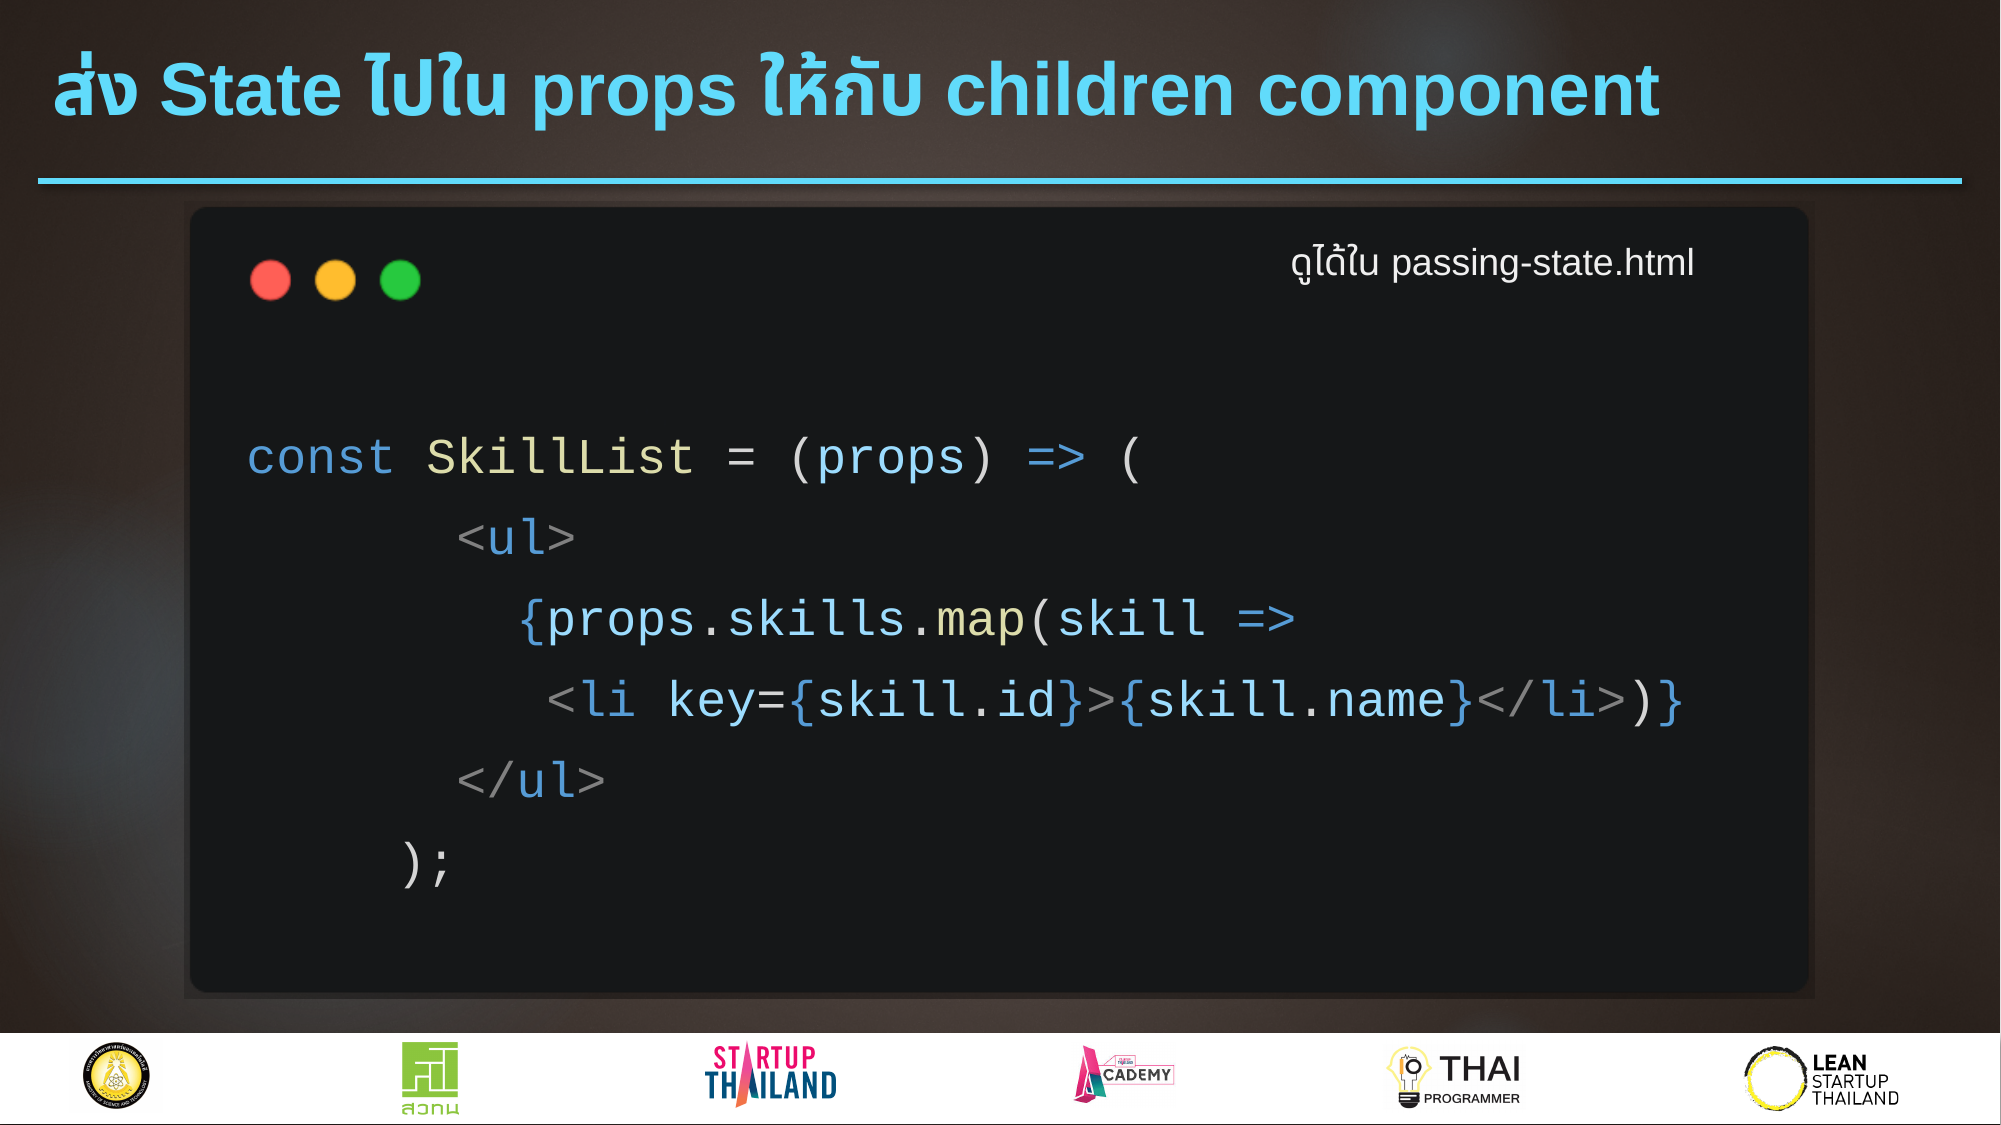

# ส่ง State ไปใน props ให้กับ children component
ดูได้ใน passing-state.html
const SkillList = (props) => (
       <ul>
         {props.skills.map(skill =>
<li key={skill.id}>{skill.name}</li>)}
       </ul>
     );